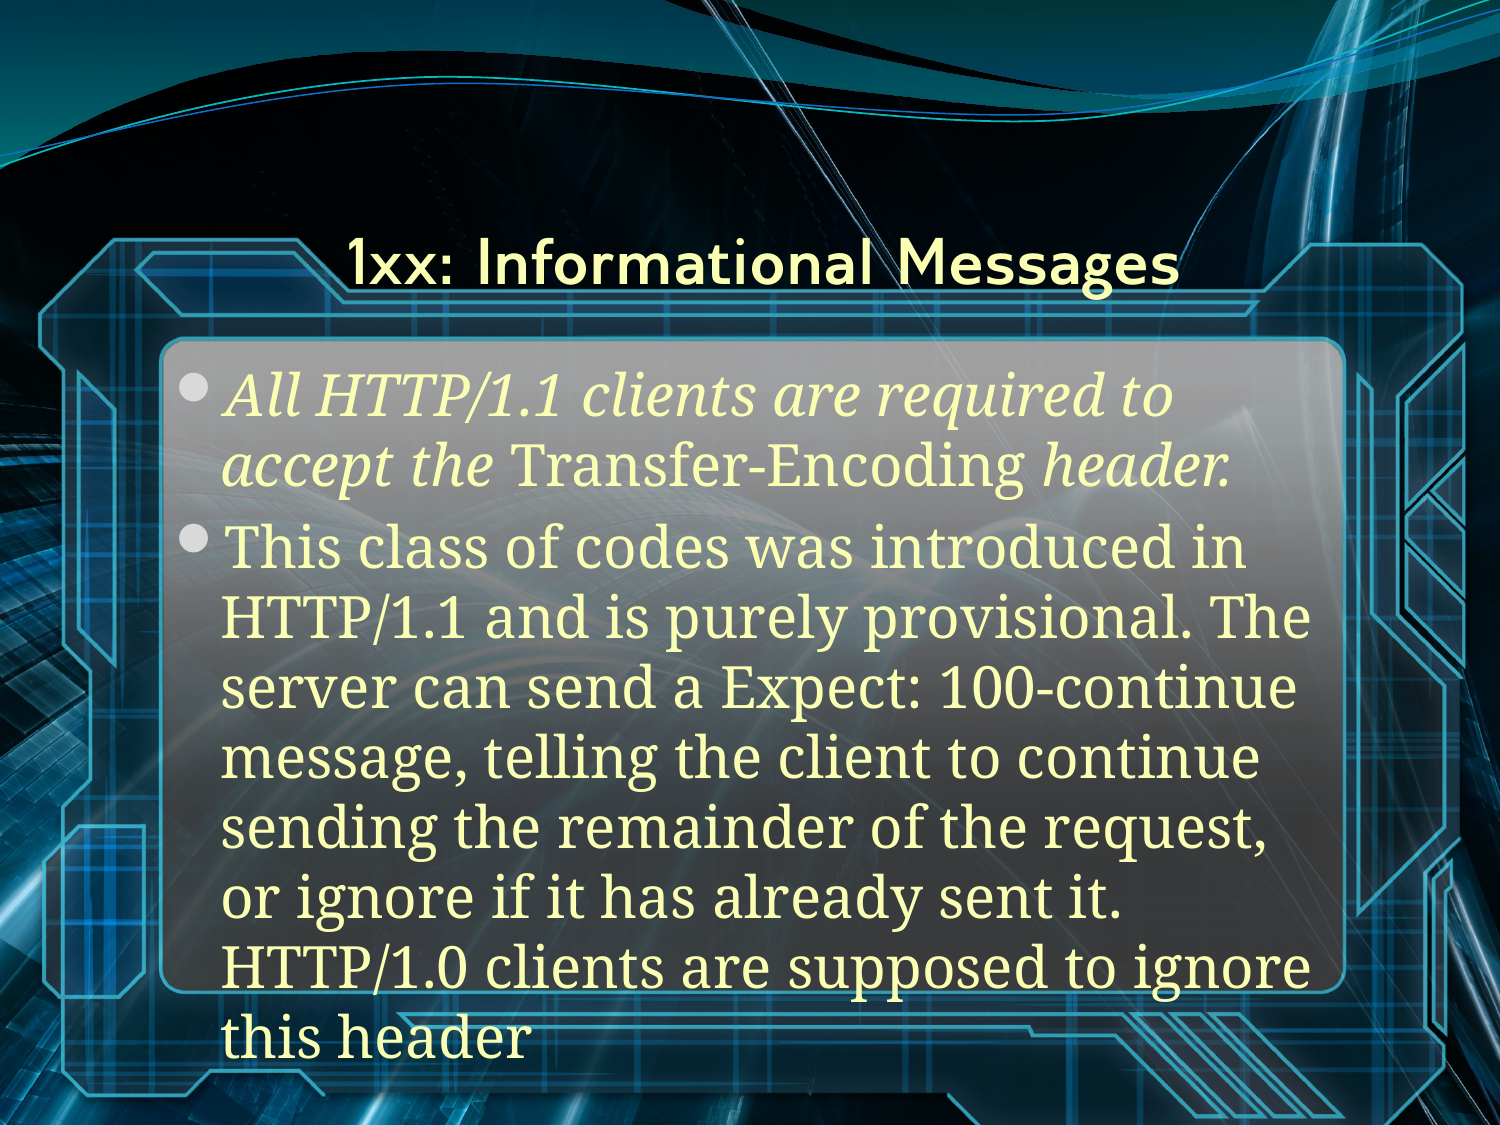

# 1xx: Informational Messages
All HTTP/1.1 clients are required to accept the Transfer-Encoding header.
This class of codes was introduced in HTTP/1.1 and is purely provisional. The server can send a Expect: 100-continue message, telling the client to continue sending the remainder of the request, or ignore if it has already sent it. HTTP/1.0 clients are supposed to ignore this header